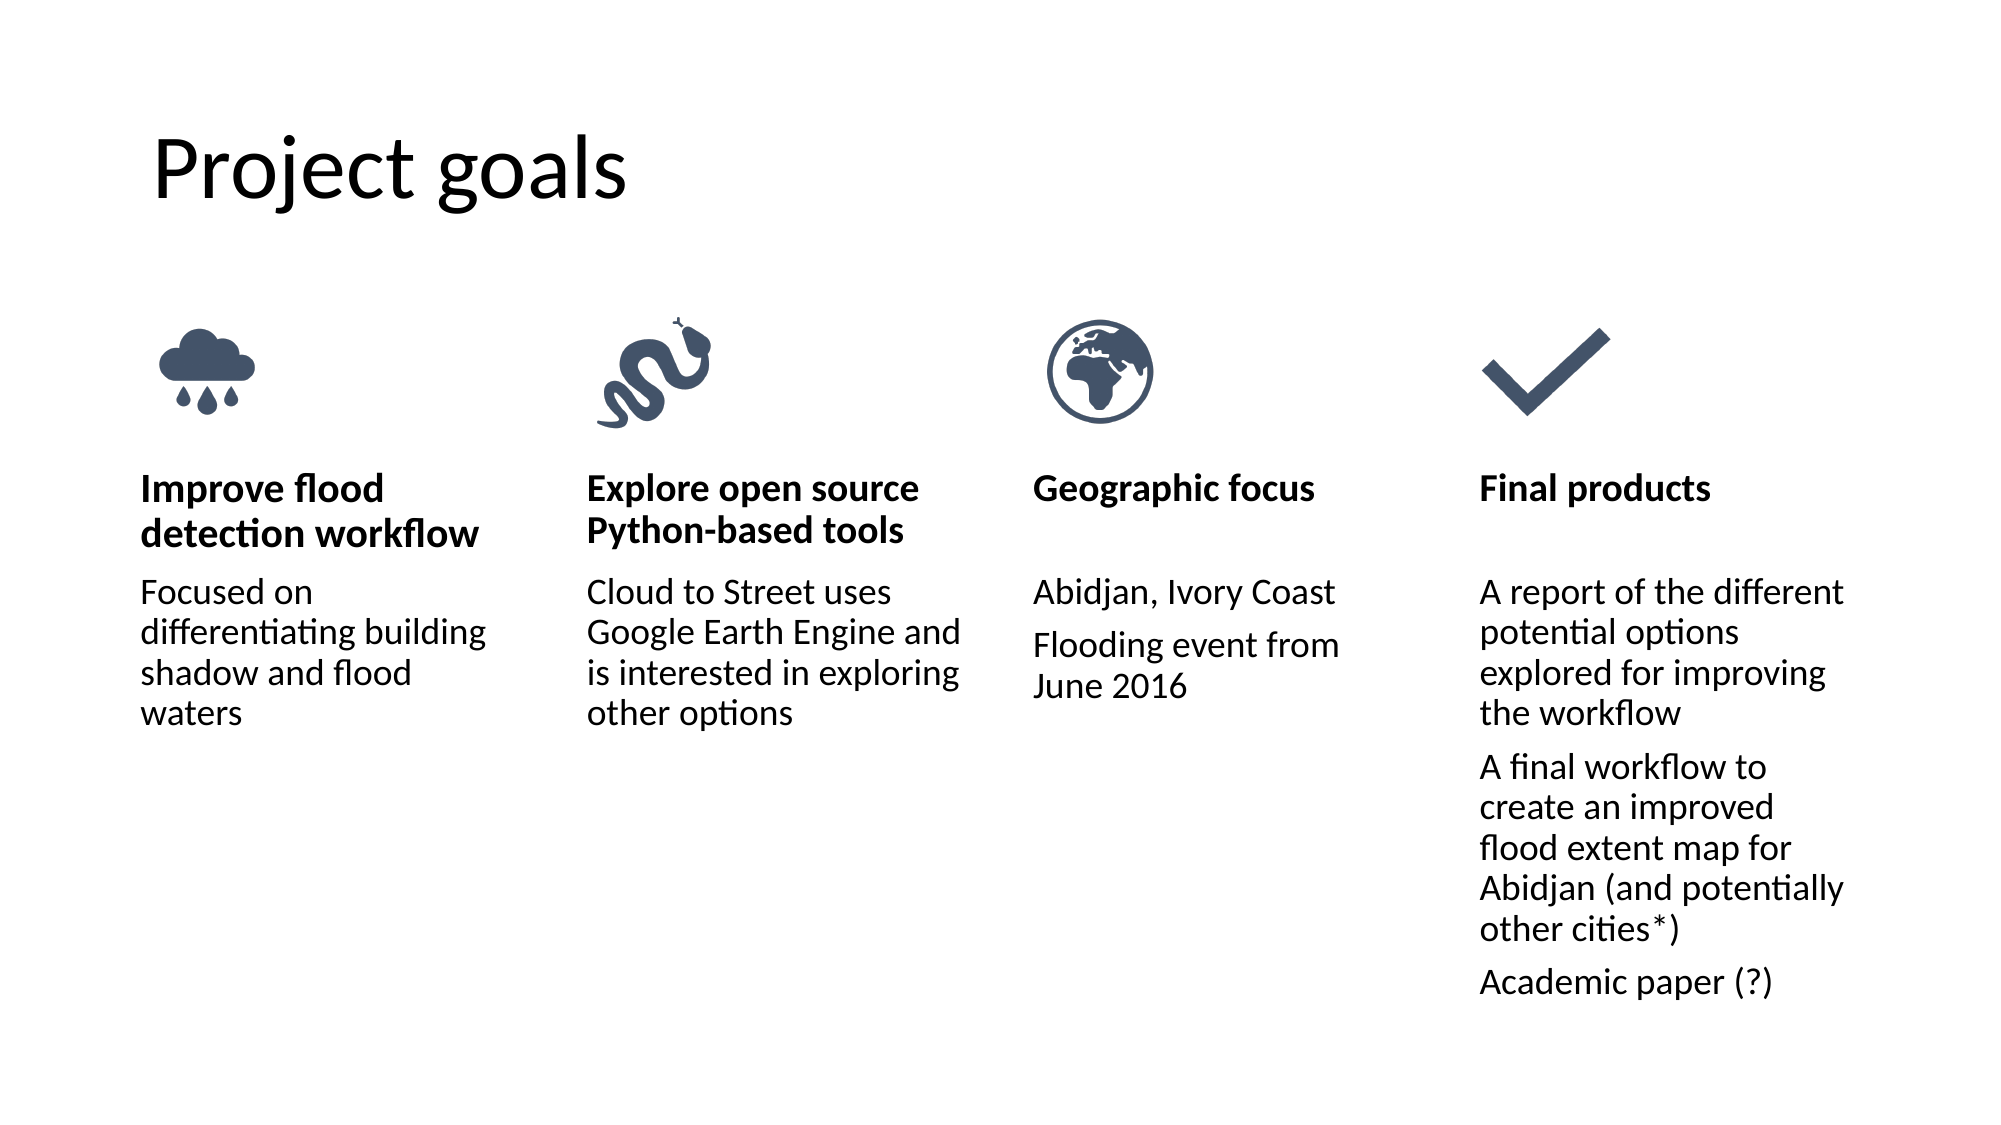

# Project goals
Improve flood detection workflow
Focused on differentiating building shadow and flood waters
Explore open source Python-based tools
Cloud to Street uses Google Earth Engine and is interested in exploring other options
Geographic focus
Abidjan, Ivory Coast
Flooding event from June 2016
Final products
A report of the different potential options explored for improving the workflow
A final workflow to create an improved flood extent map for Abidjan (and potentially other cities*)
Academic paper (?)